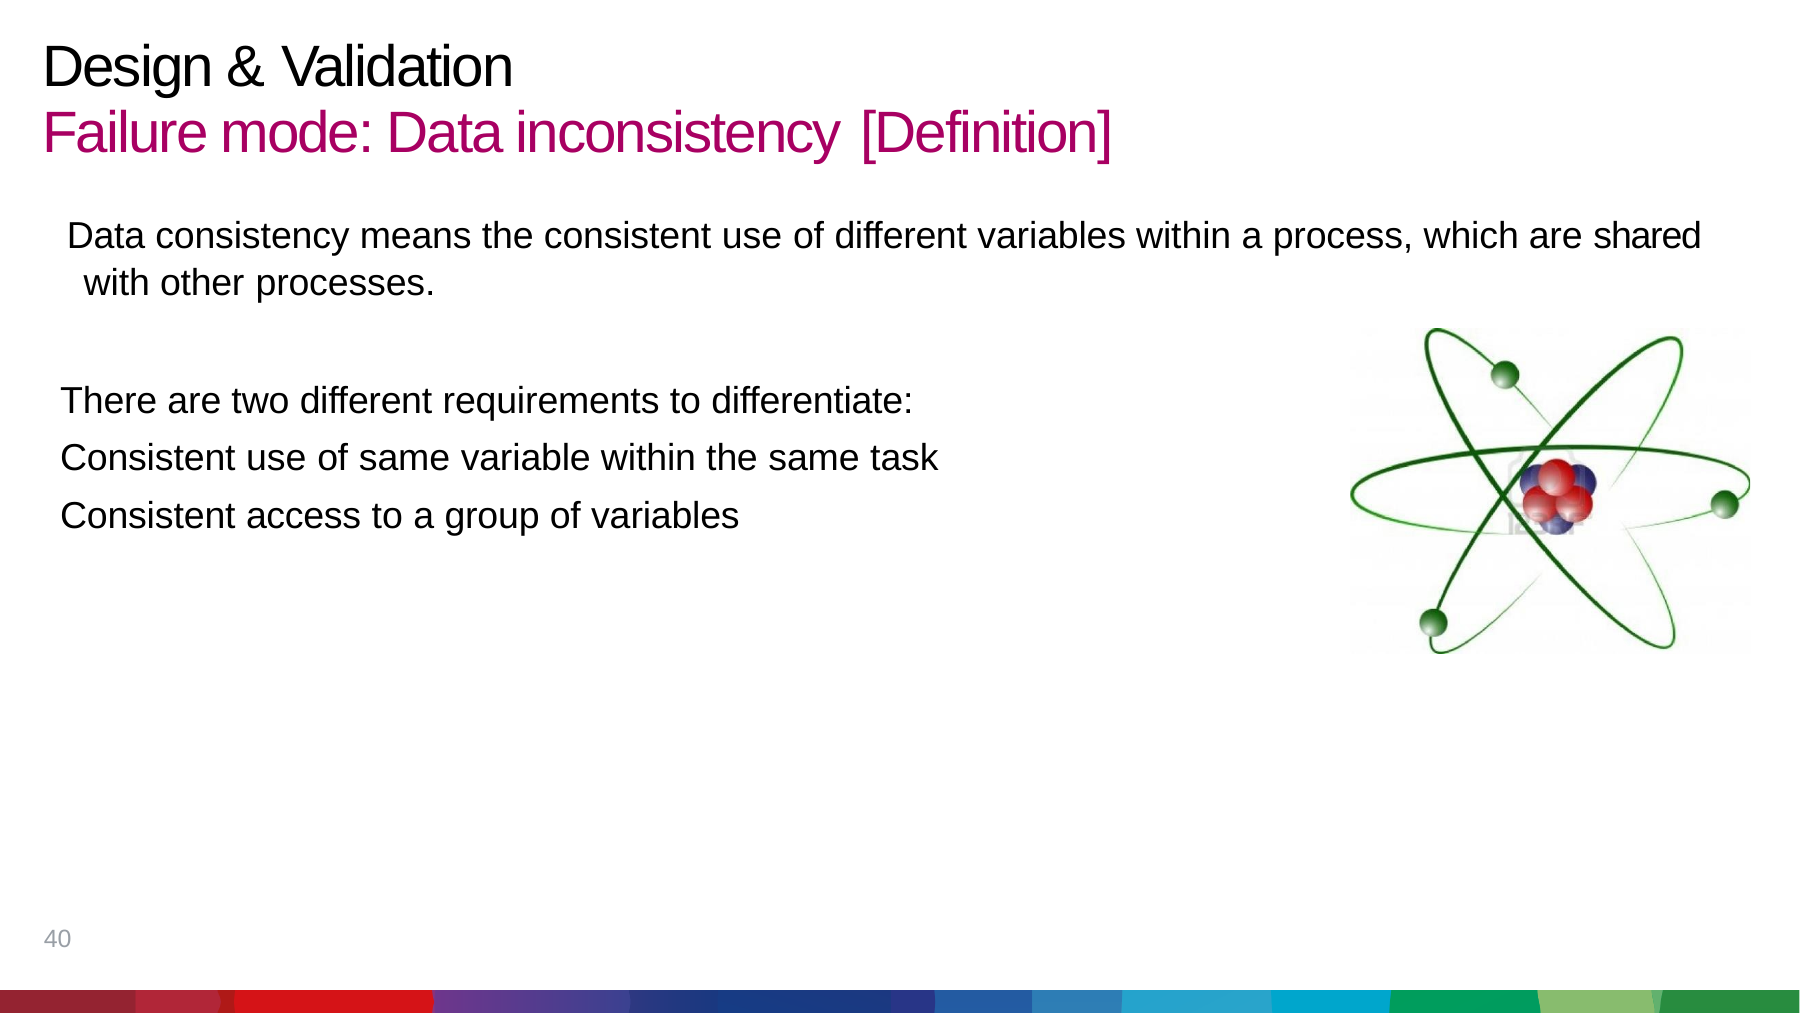

# Design & Validation
Failure mode: Data inconsistency [Definition]
 Data consistency means the consistent use of different variables within a process, which are shared
with other processes.

 There are two different requirements to differentiate:
 Consistent use of same variable within the same task
 Consistent access to a group of variables

40